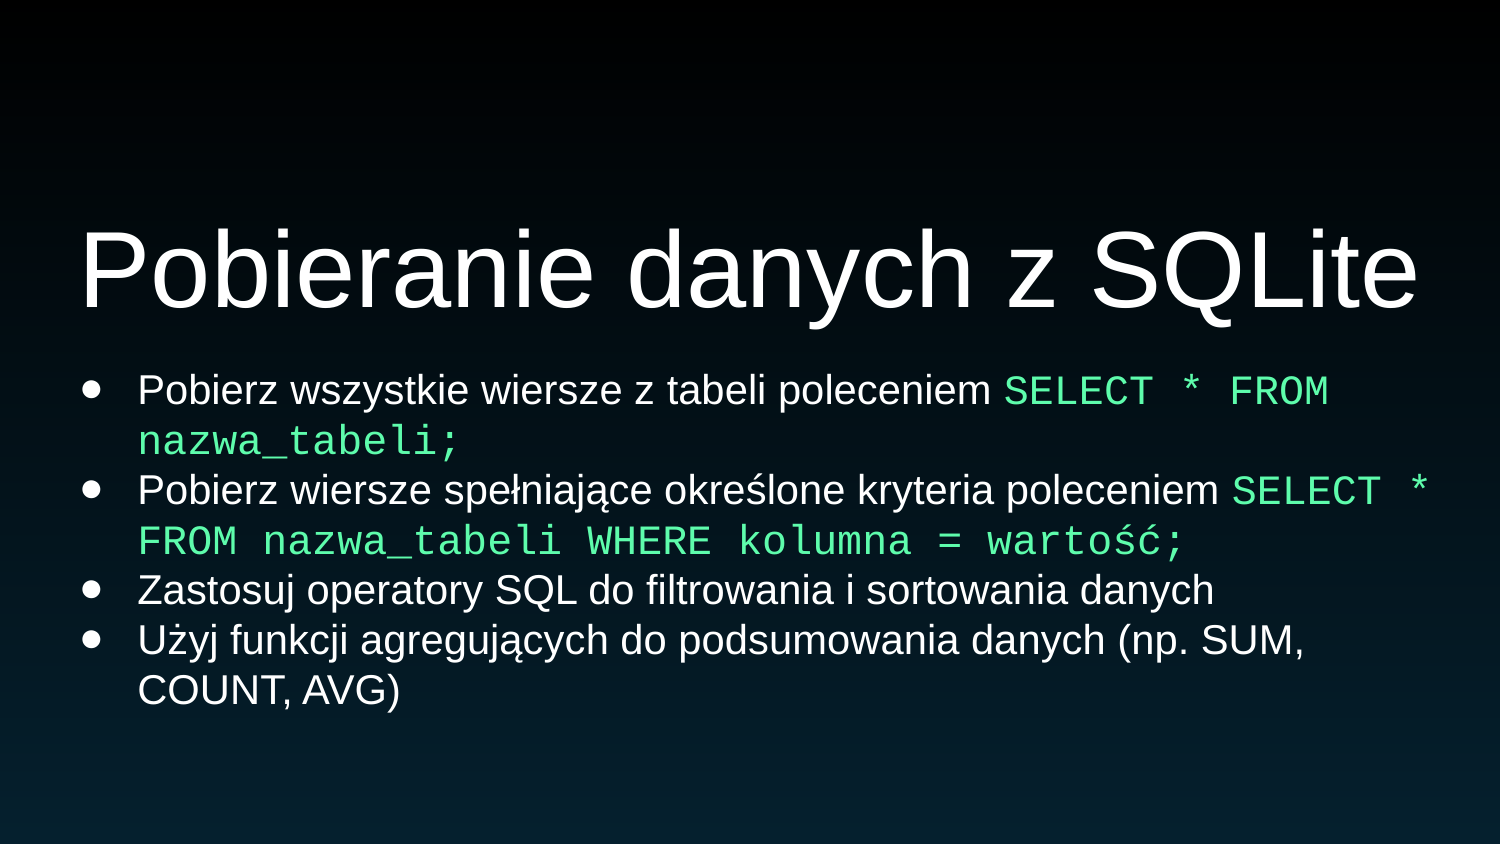

# Pobieranie danych z SQLite
Pobierz wszystkie wiersze z tabeli poleceniem SELECT * FROM nazwa_tabeli;
Pobierz wiersze spełniające określone kryteria poleceniem SELECT * FROM nazwa_tabeli WHERE kolumna = wartość;
Zastosuj operatory SQL do filtrowania i sortowania danych
Użyj funkcji agregujących do podsumowania danych (np. SUM, COUNT, AVG)